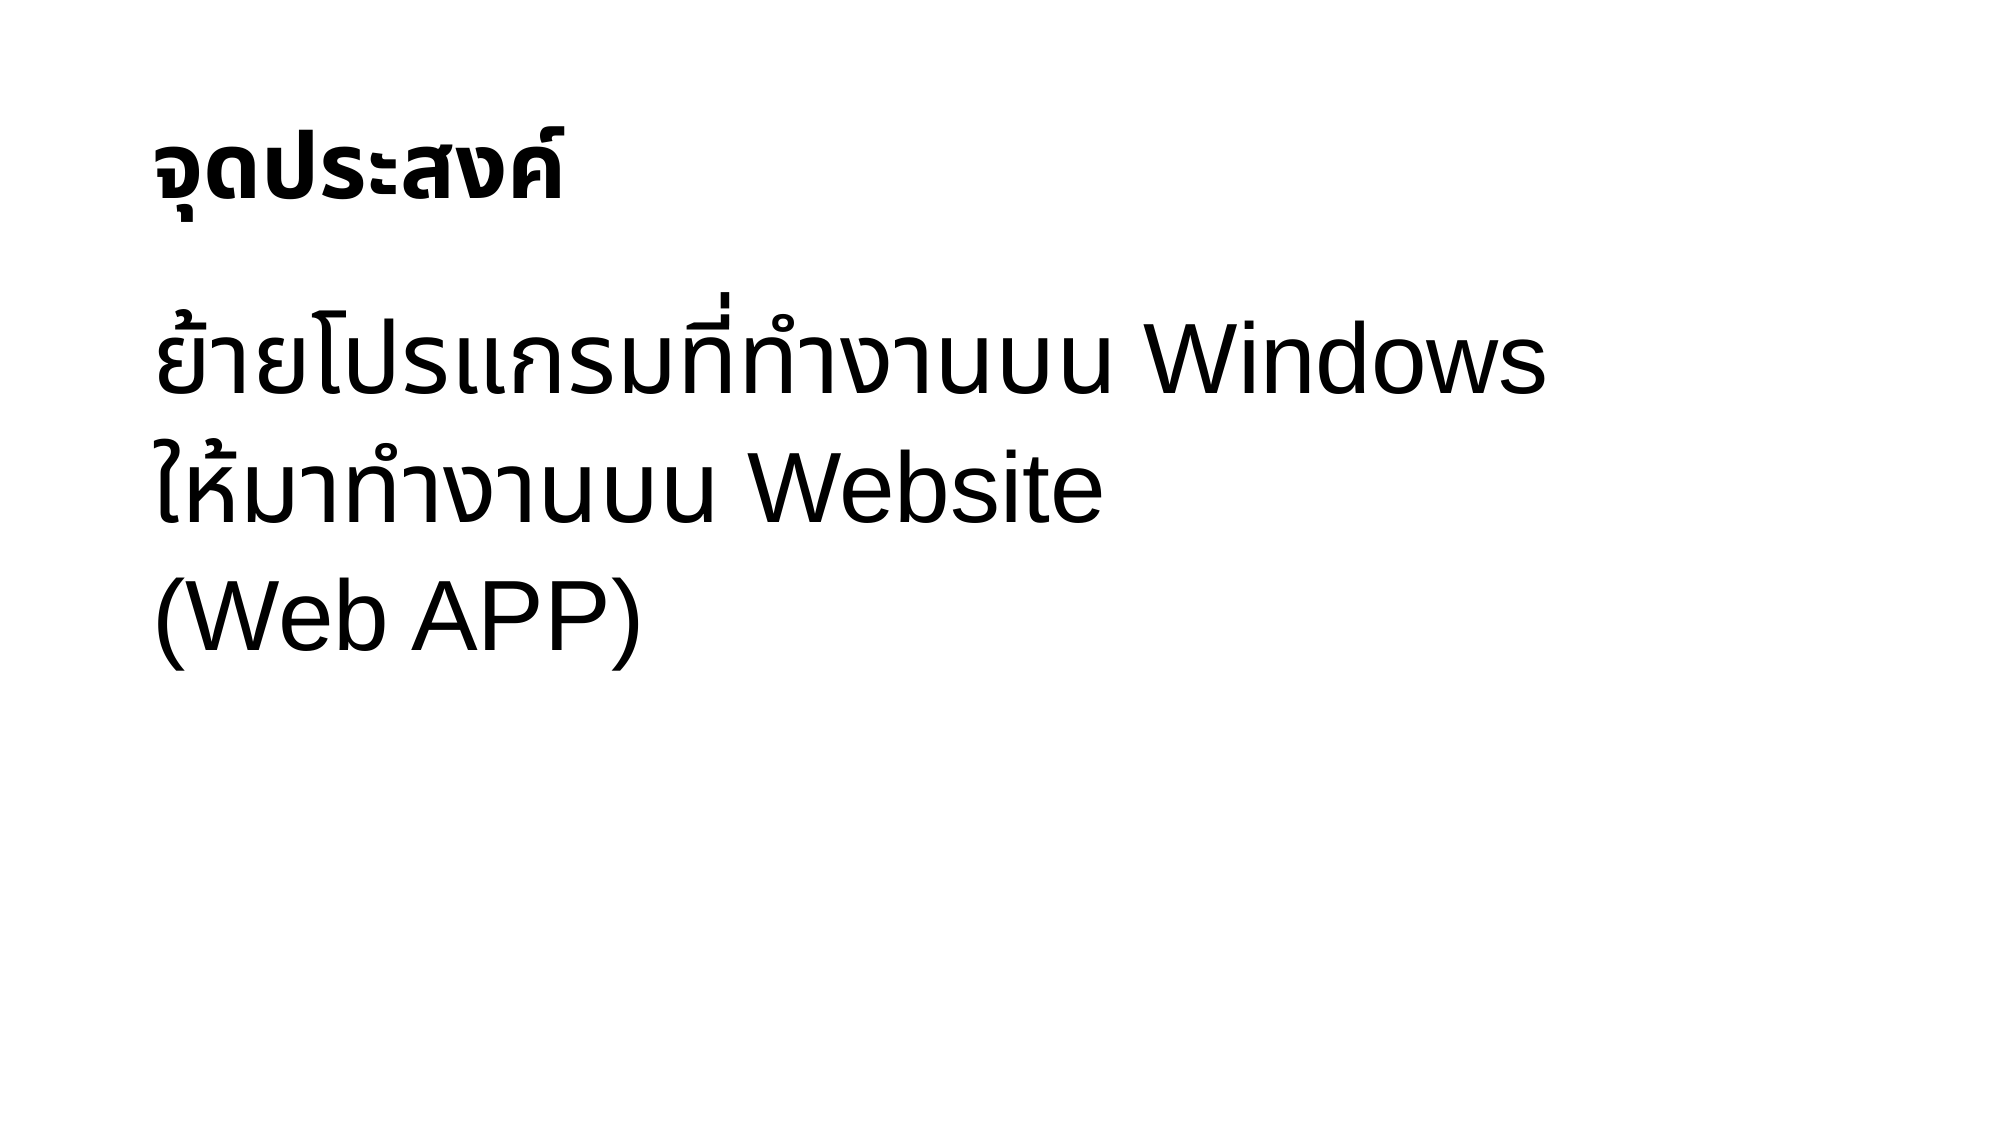

# จุดประสงค์
ย้ายโปรแกรมที่ทำงานบน Windows
ให้มาทำงานบน Website
(Web APP)